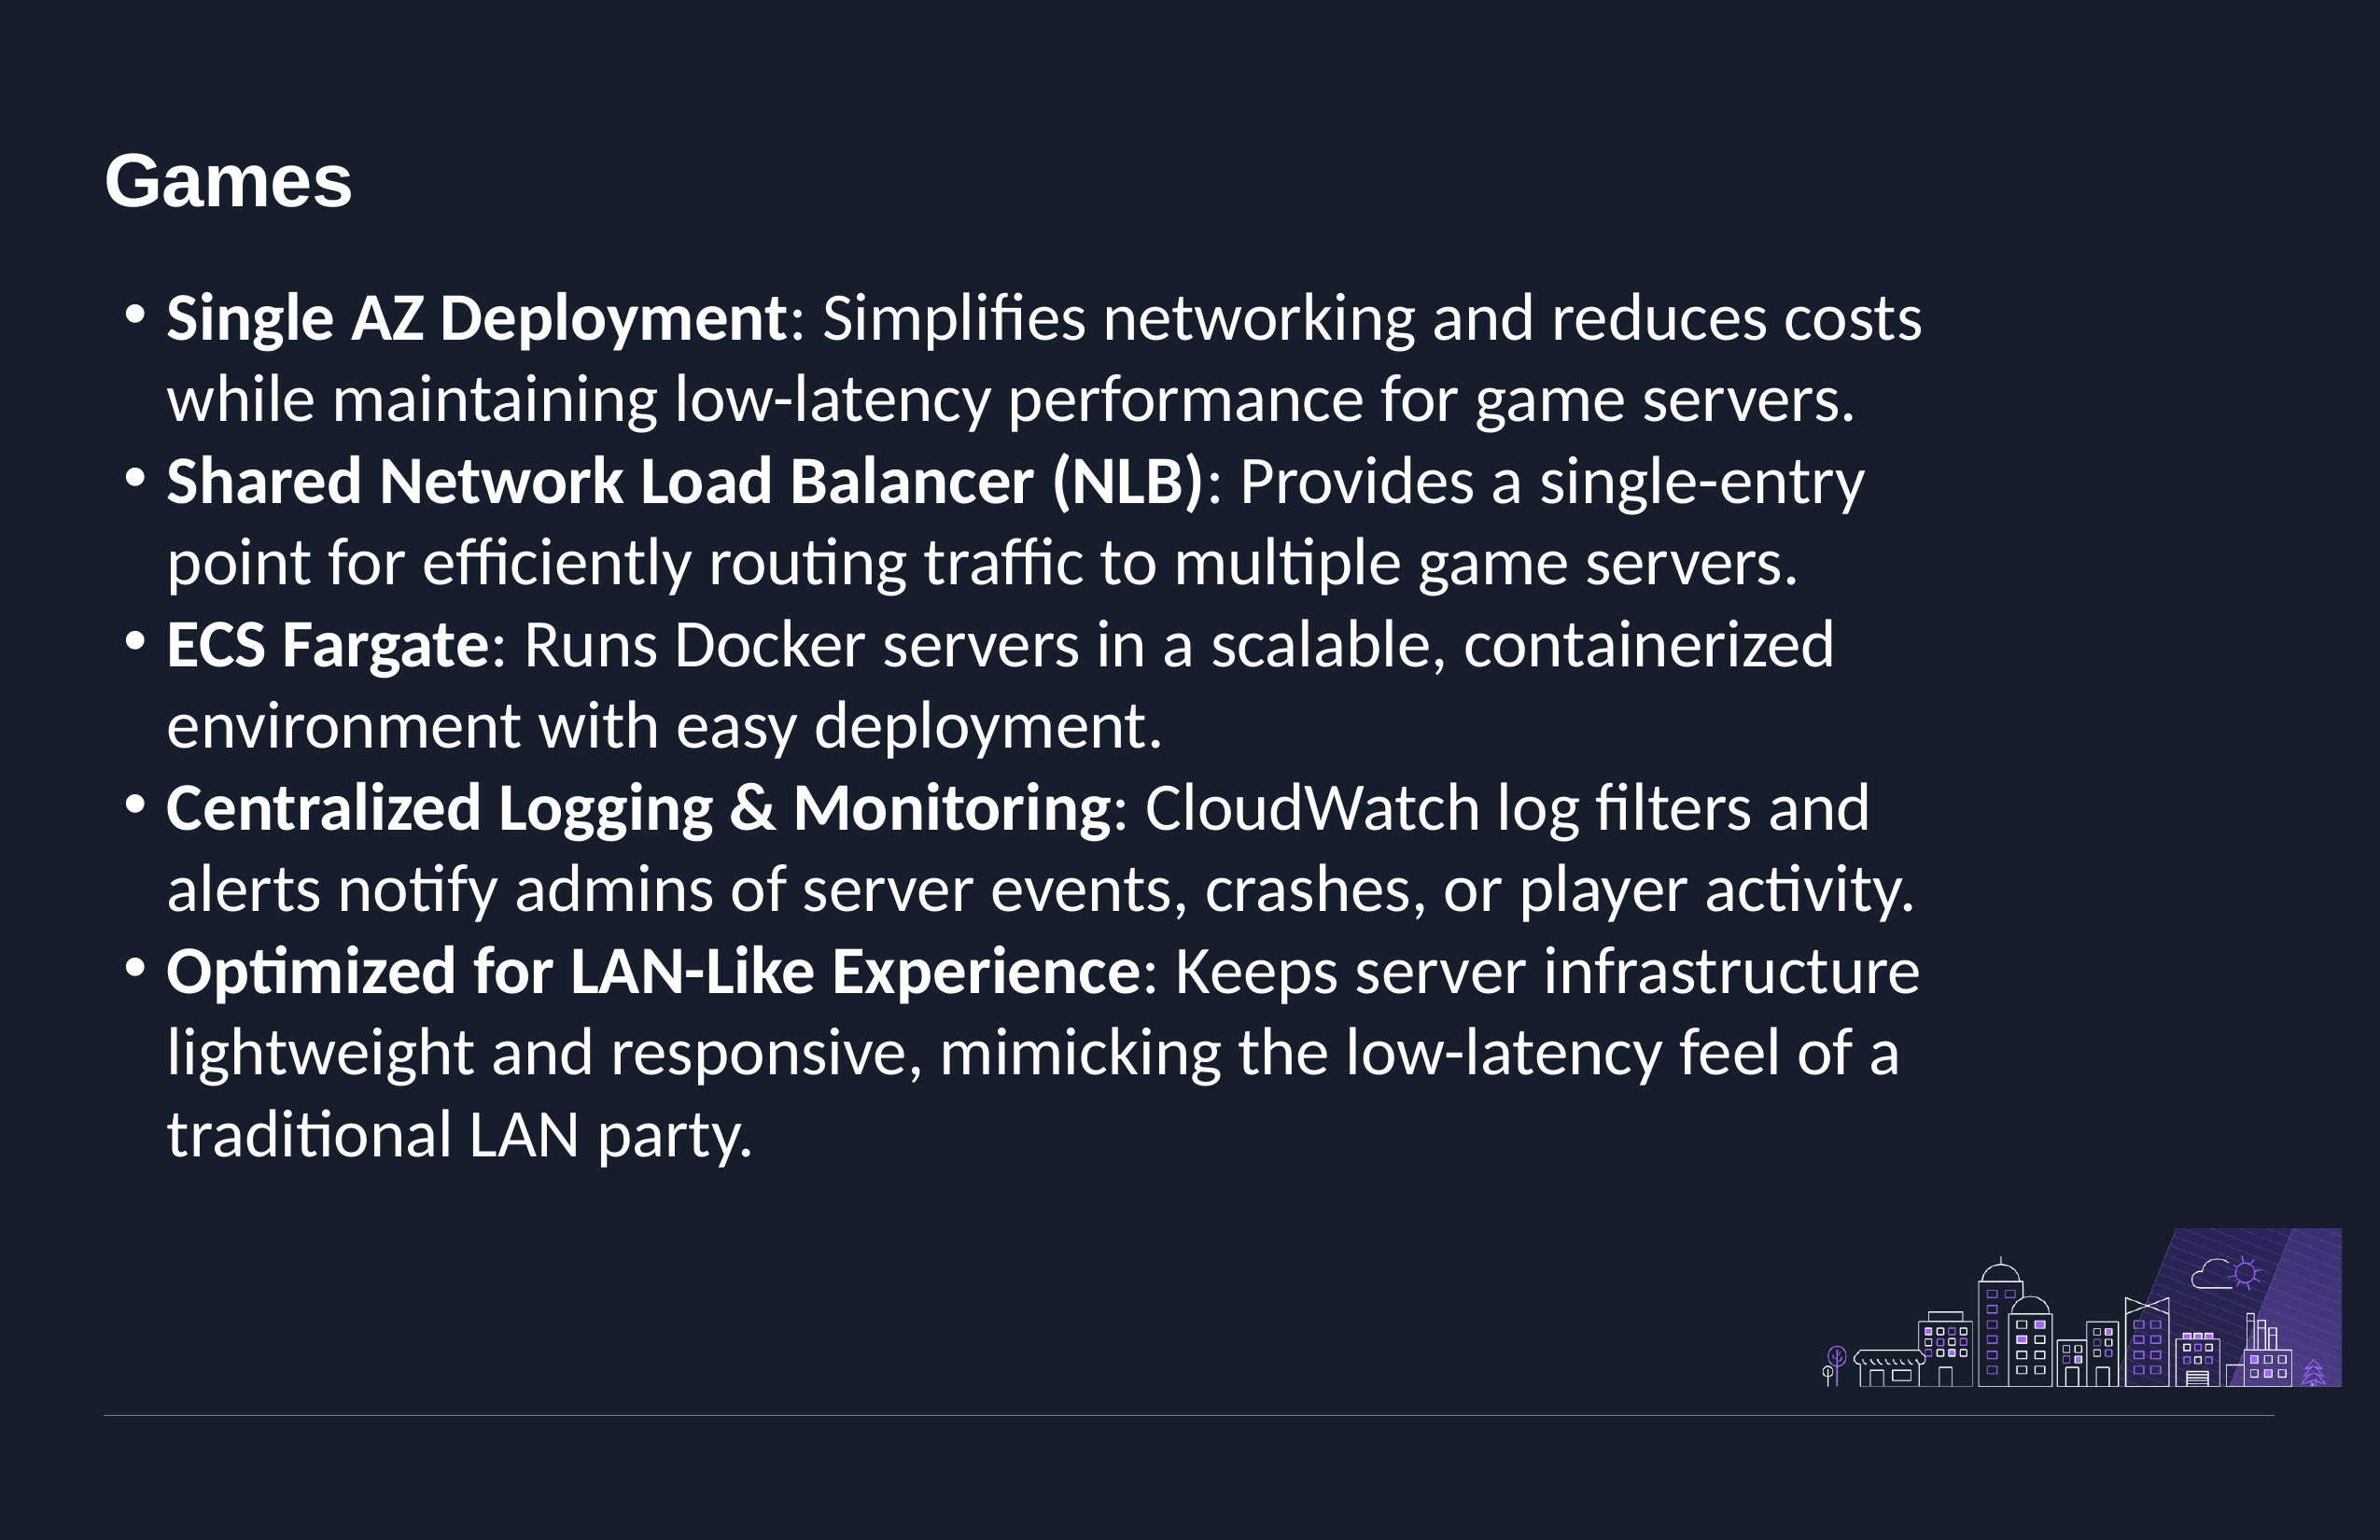

# Games
Single AZ Deployment: Simplifies networking and reduces costs while maintaining low-latency performance for game servers.
Shared Network Load Balancer (NLB): Provides a single-entry point for efficiently routing traffic to multiple game servers.
ECS Fargate: Runs Docker servers in a scalable, containerized environment with easy deployment.
Centralized Logging & Monitoring: CloudWatch log filters and alerts notify admins of server events, crashes, or player activity.
Optimized for LAN-Like Experience: Keeps server infrastructure lightweight and responsive, mimicking the low-latency feel of a traditional LAN party.

AWS User Groups
12